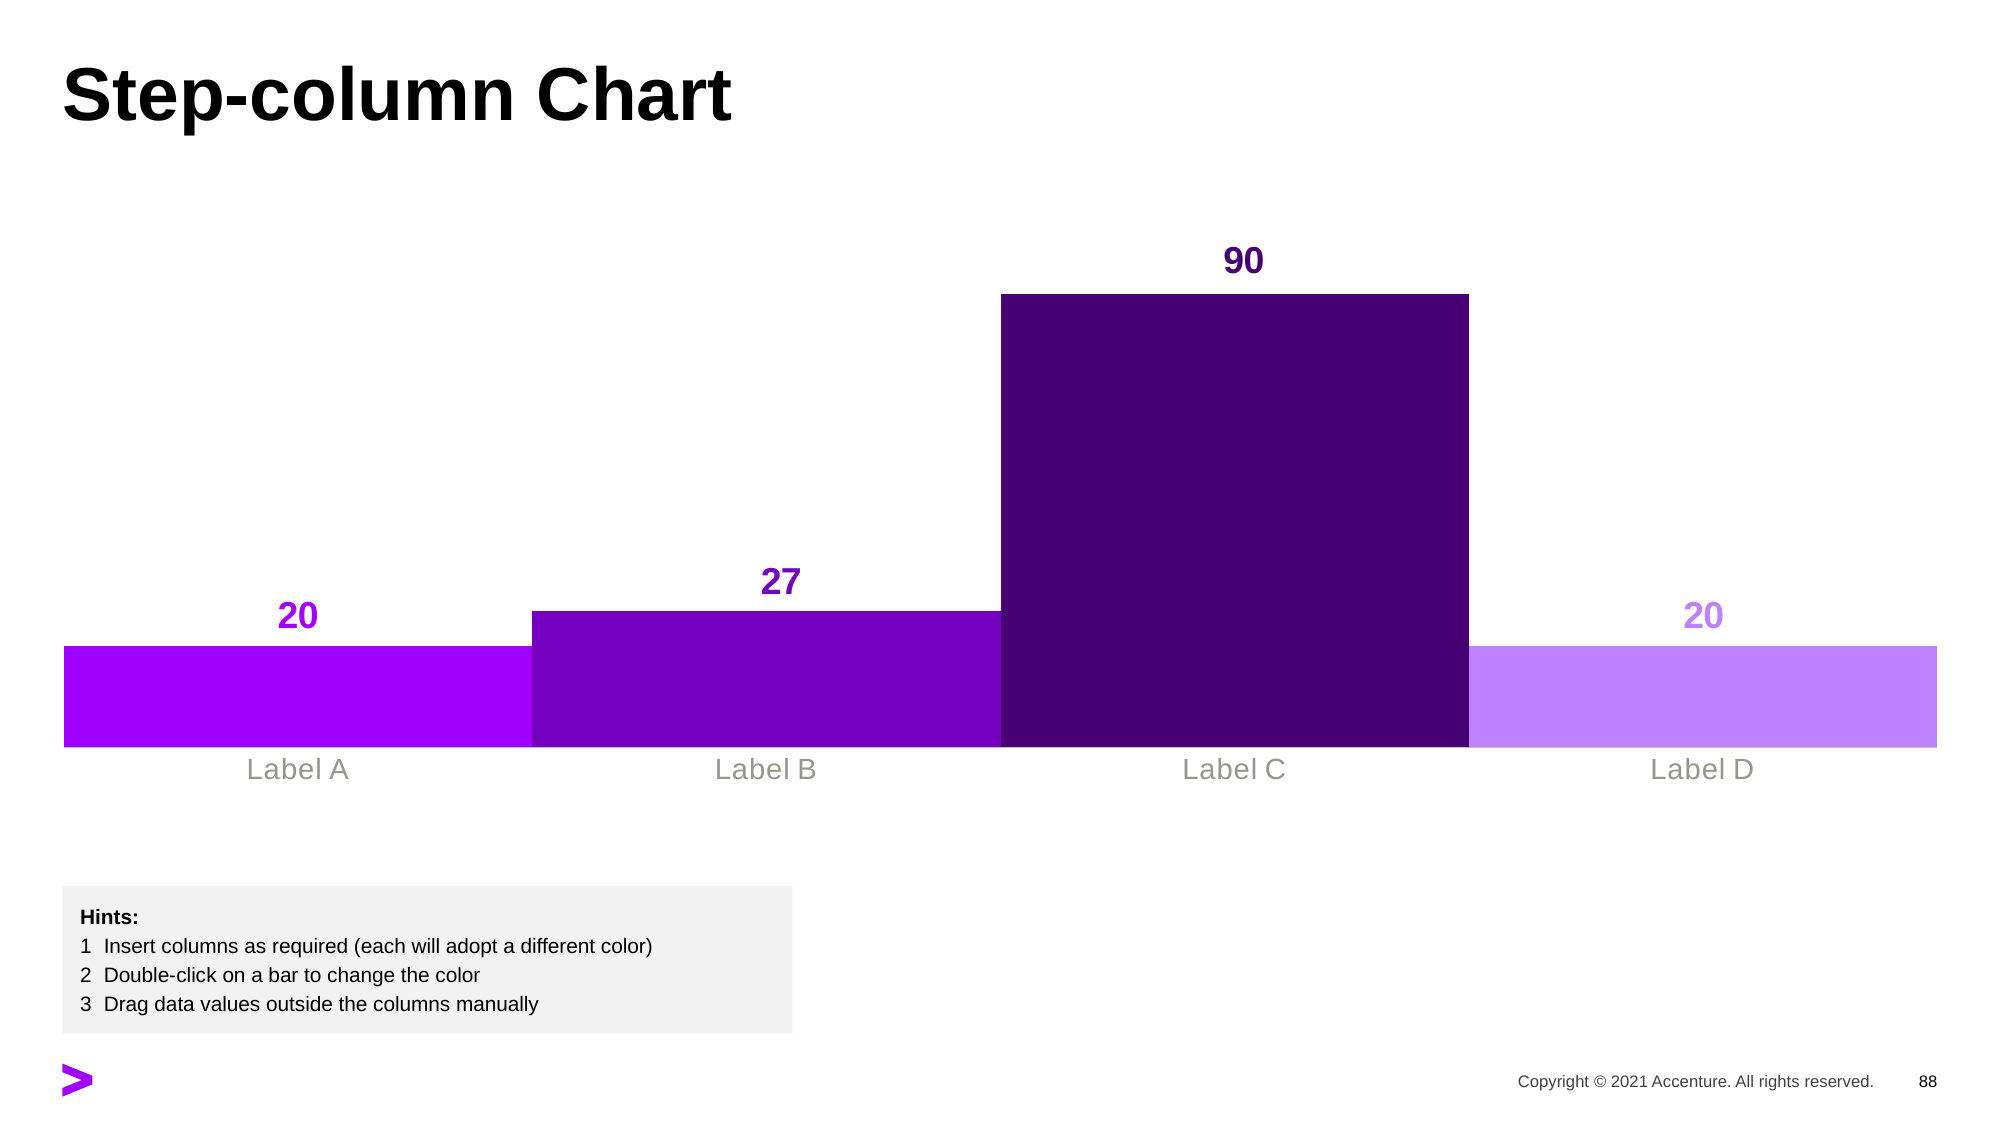

# Step-column Chart

### Chart

| Category | East |
|---|---|
| Label A | 20.0 |
| Label B | 27.0 |
| Label C | 90.0 |
| Label D | 20.0 |
Hints:
1	Insert columns as required (each will adopt a different color)
2	Double-click on a bar to change the color
3	Drag data values outside the columns manually
Copyright © 2021 Accenture. All rights reserved.
88